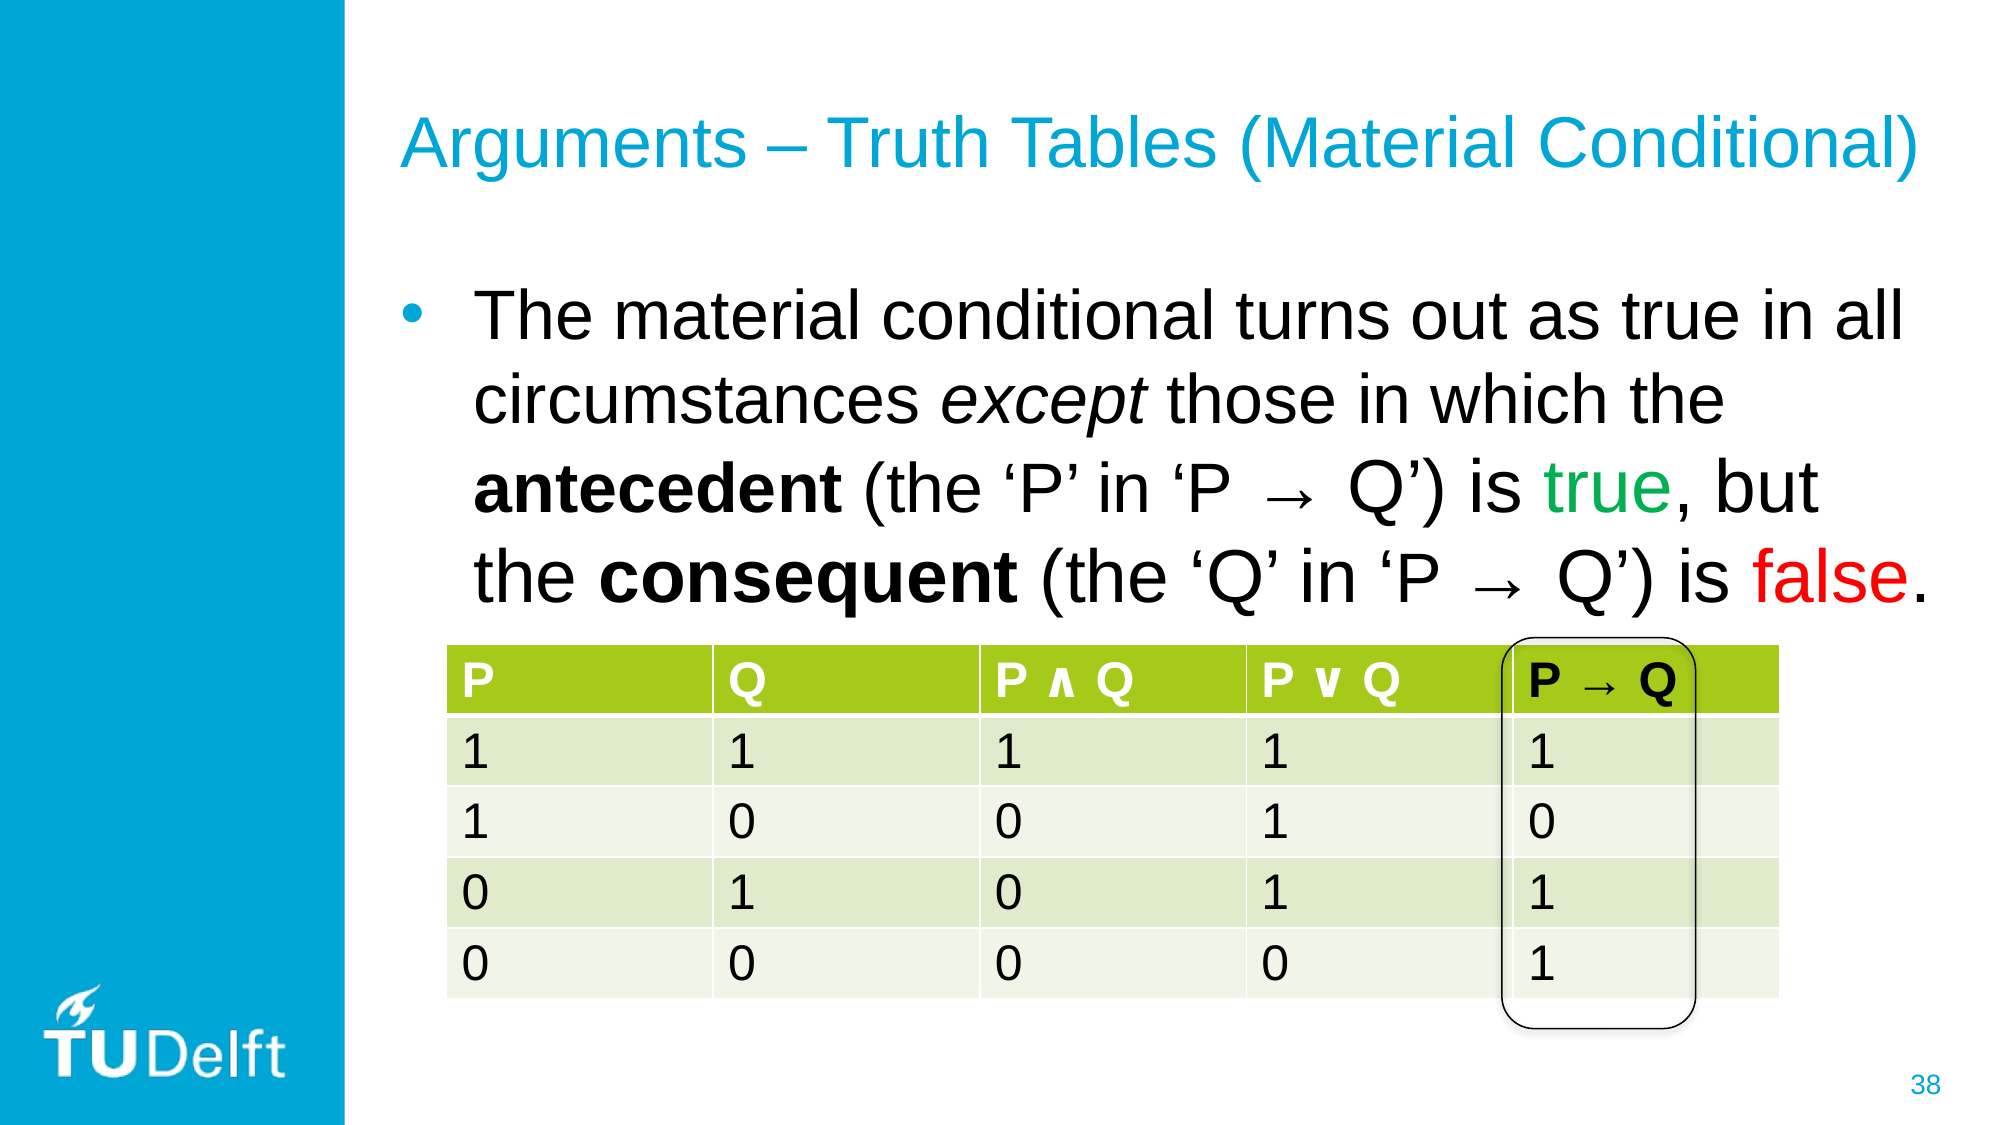

# Arguments – Truth Tables (Material Conditional)
The material conditional turns out as true in all circumstances except those in which the antecedent (the ‘P’ in ‘P → Q’) is true, but the consequent (the ‘Q’ in ‘P → Q’) is false.

| P | Q | P ∧ Q | P ∨ Q | P → Q |
| --- | --- | --- | --- | --- |
| 1 | 1 | 1 | 1 | 1 |
| 1 | 0 | 0 | 1 | 0 |
| 0 | 1 | 0 | 1 | 1 |
| 0 | 0 | 0 | 0 | 1 |